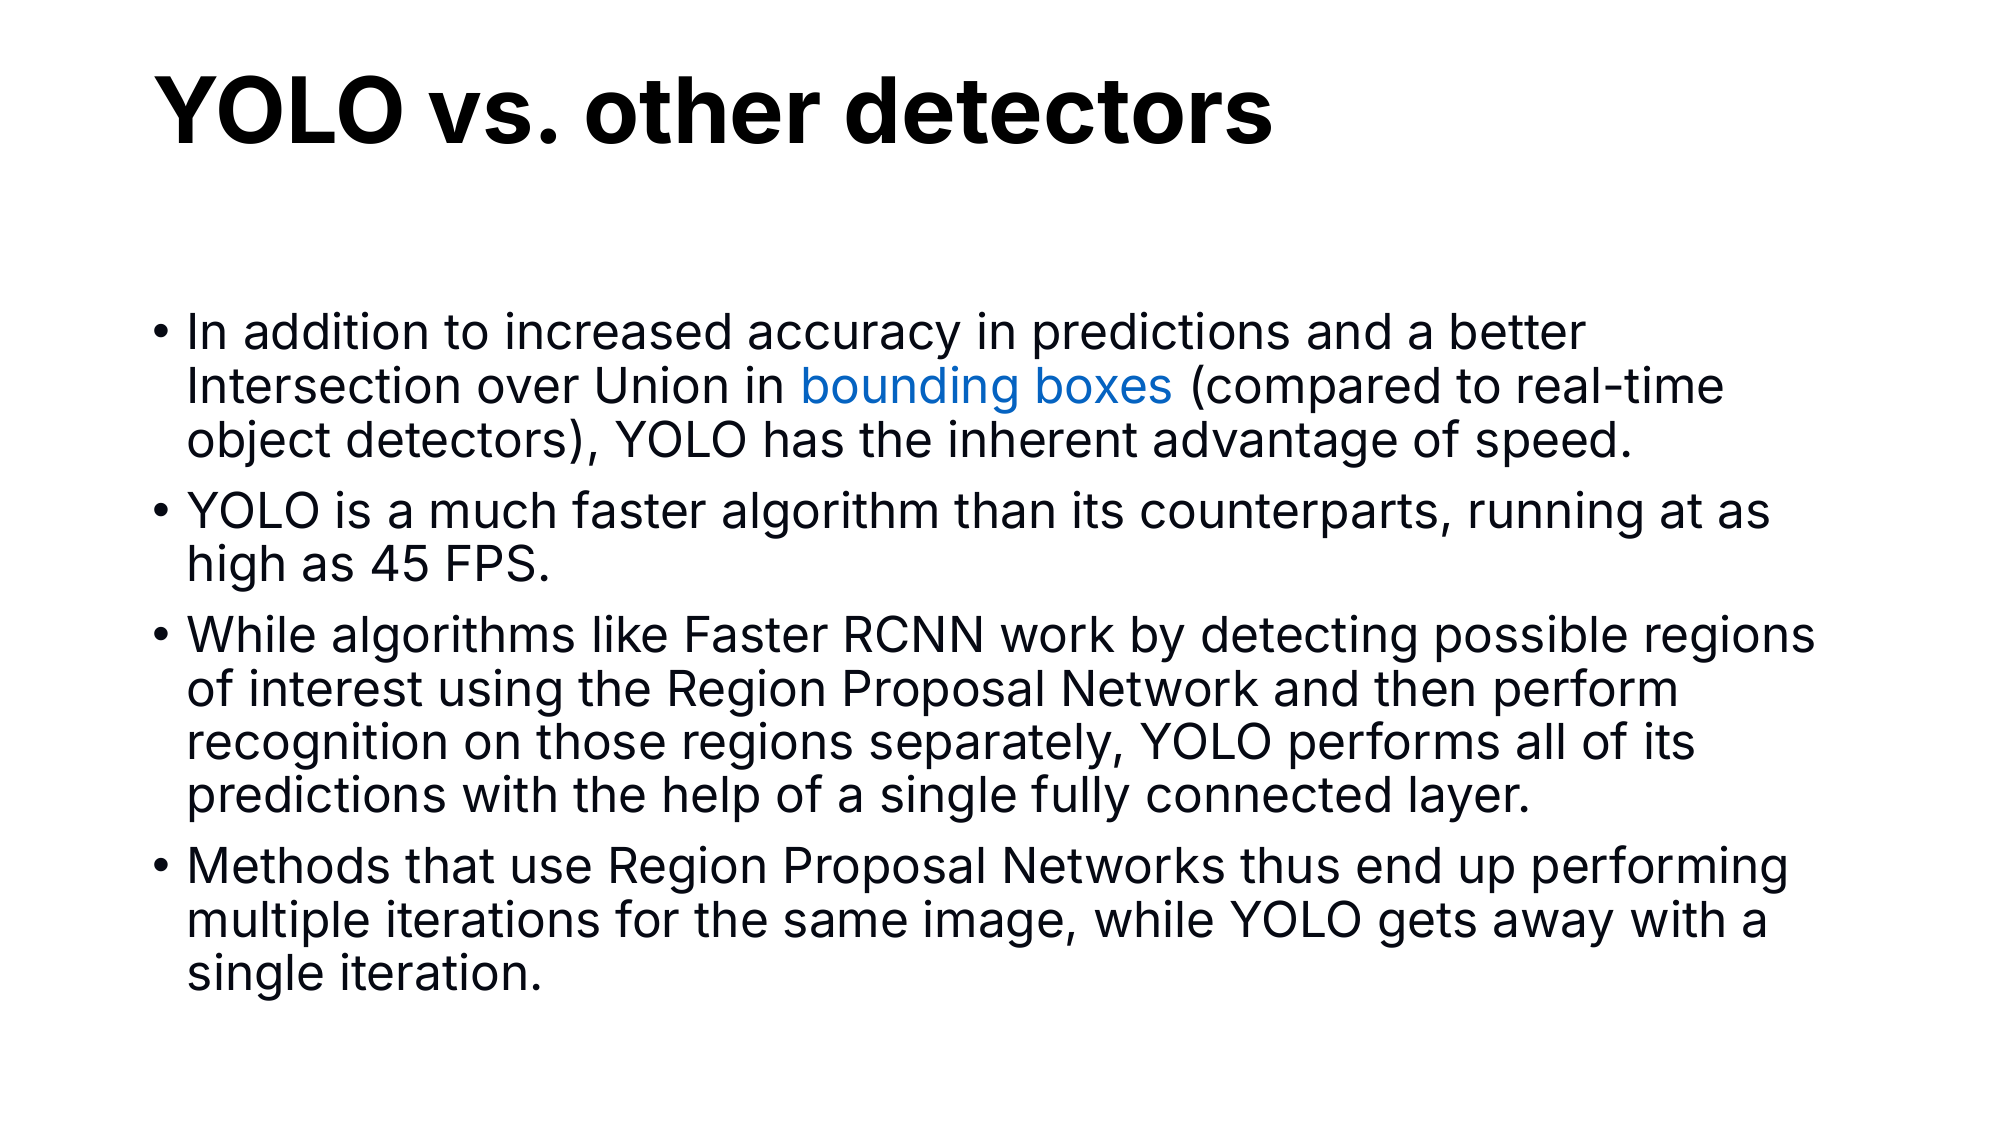

# YOLO vs. other detectors
In addition to increased accuracy in predictions and a better Intersection over Union in bounding boxes (compared to real-time object detectors), YOLO has the inherent advantage of speed.
YOLO is a much faster algorithm than its counterparts, running at as high as 45 FPS.
While algorithms like Faster RCNN work by detecting possible regions of interest using the Region Proposal Network and then perform recognition on those regions separately, YOLO performs all of its predictions with the help of a single fully connected layer.
Methods that use Region Proposal Networks thus end up performing multiple iterations for the same image, while YOLO gets away with a single iteration.